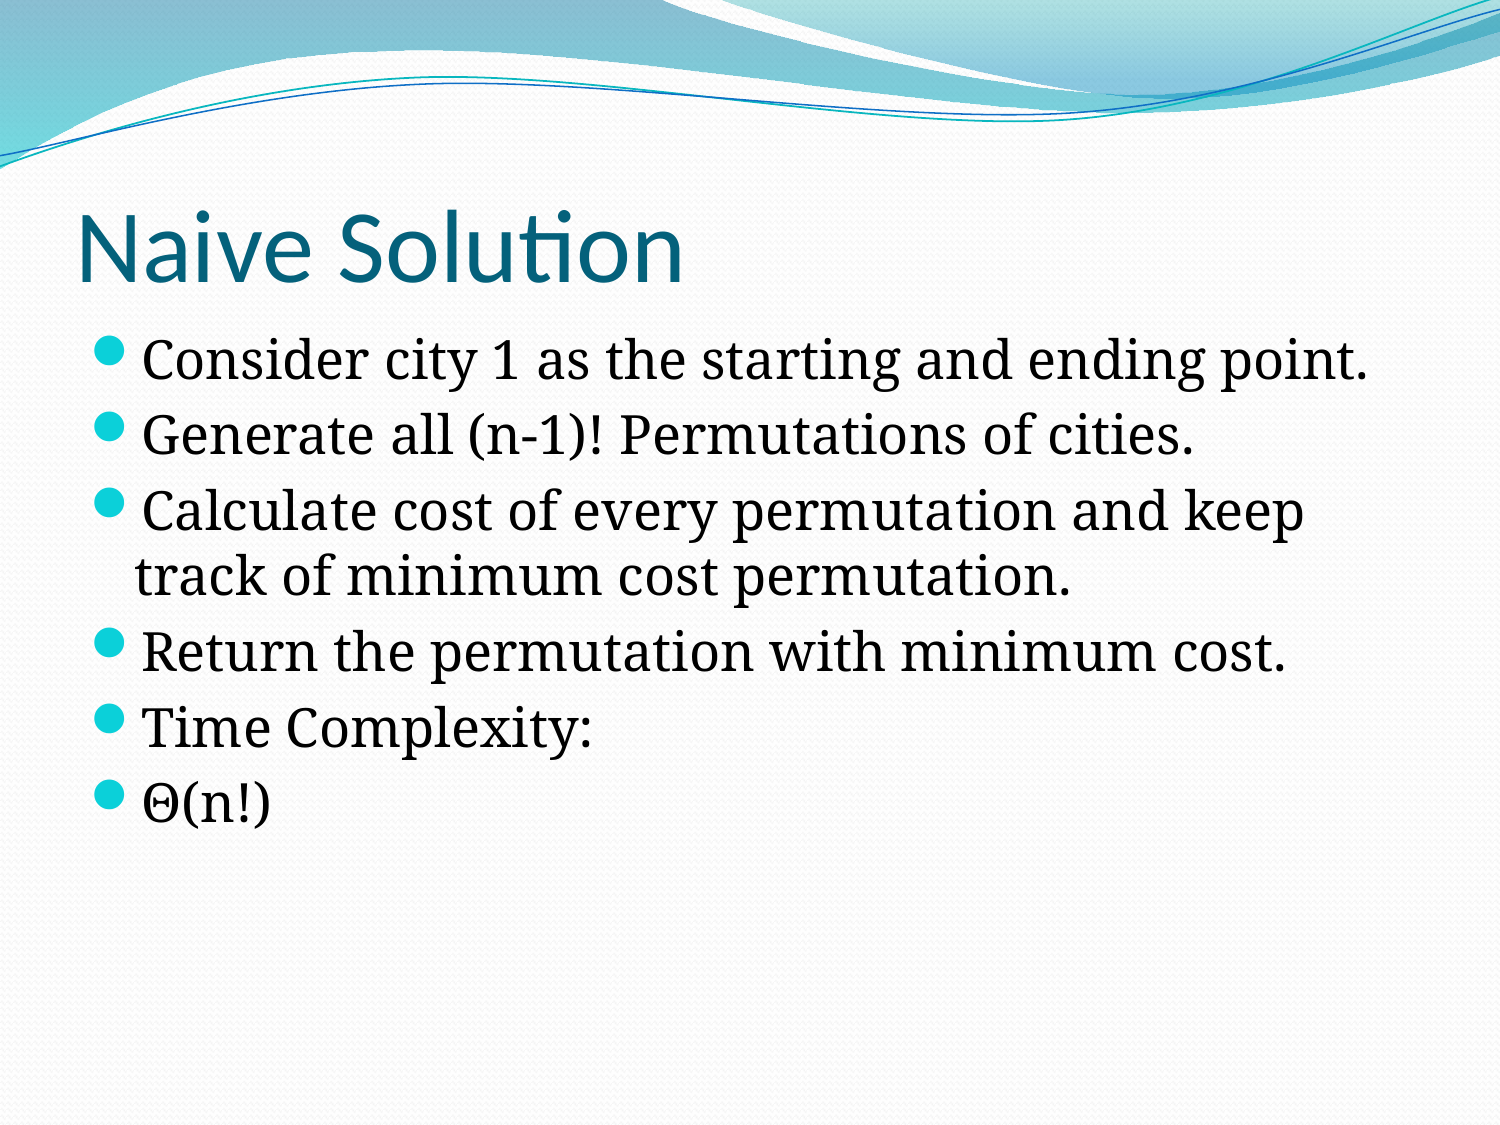

# Naive Solution
Consider city 1 as the starting and ending point.
Generate all (n-1)! Permutations of cities.
Calculate cost of every permutation and keep track of minimum cost permutation.
Return the permutation with minimum cost.
Time Complexity:
Θ(n!)